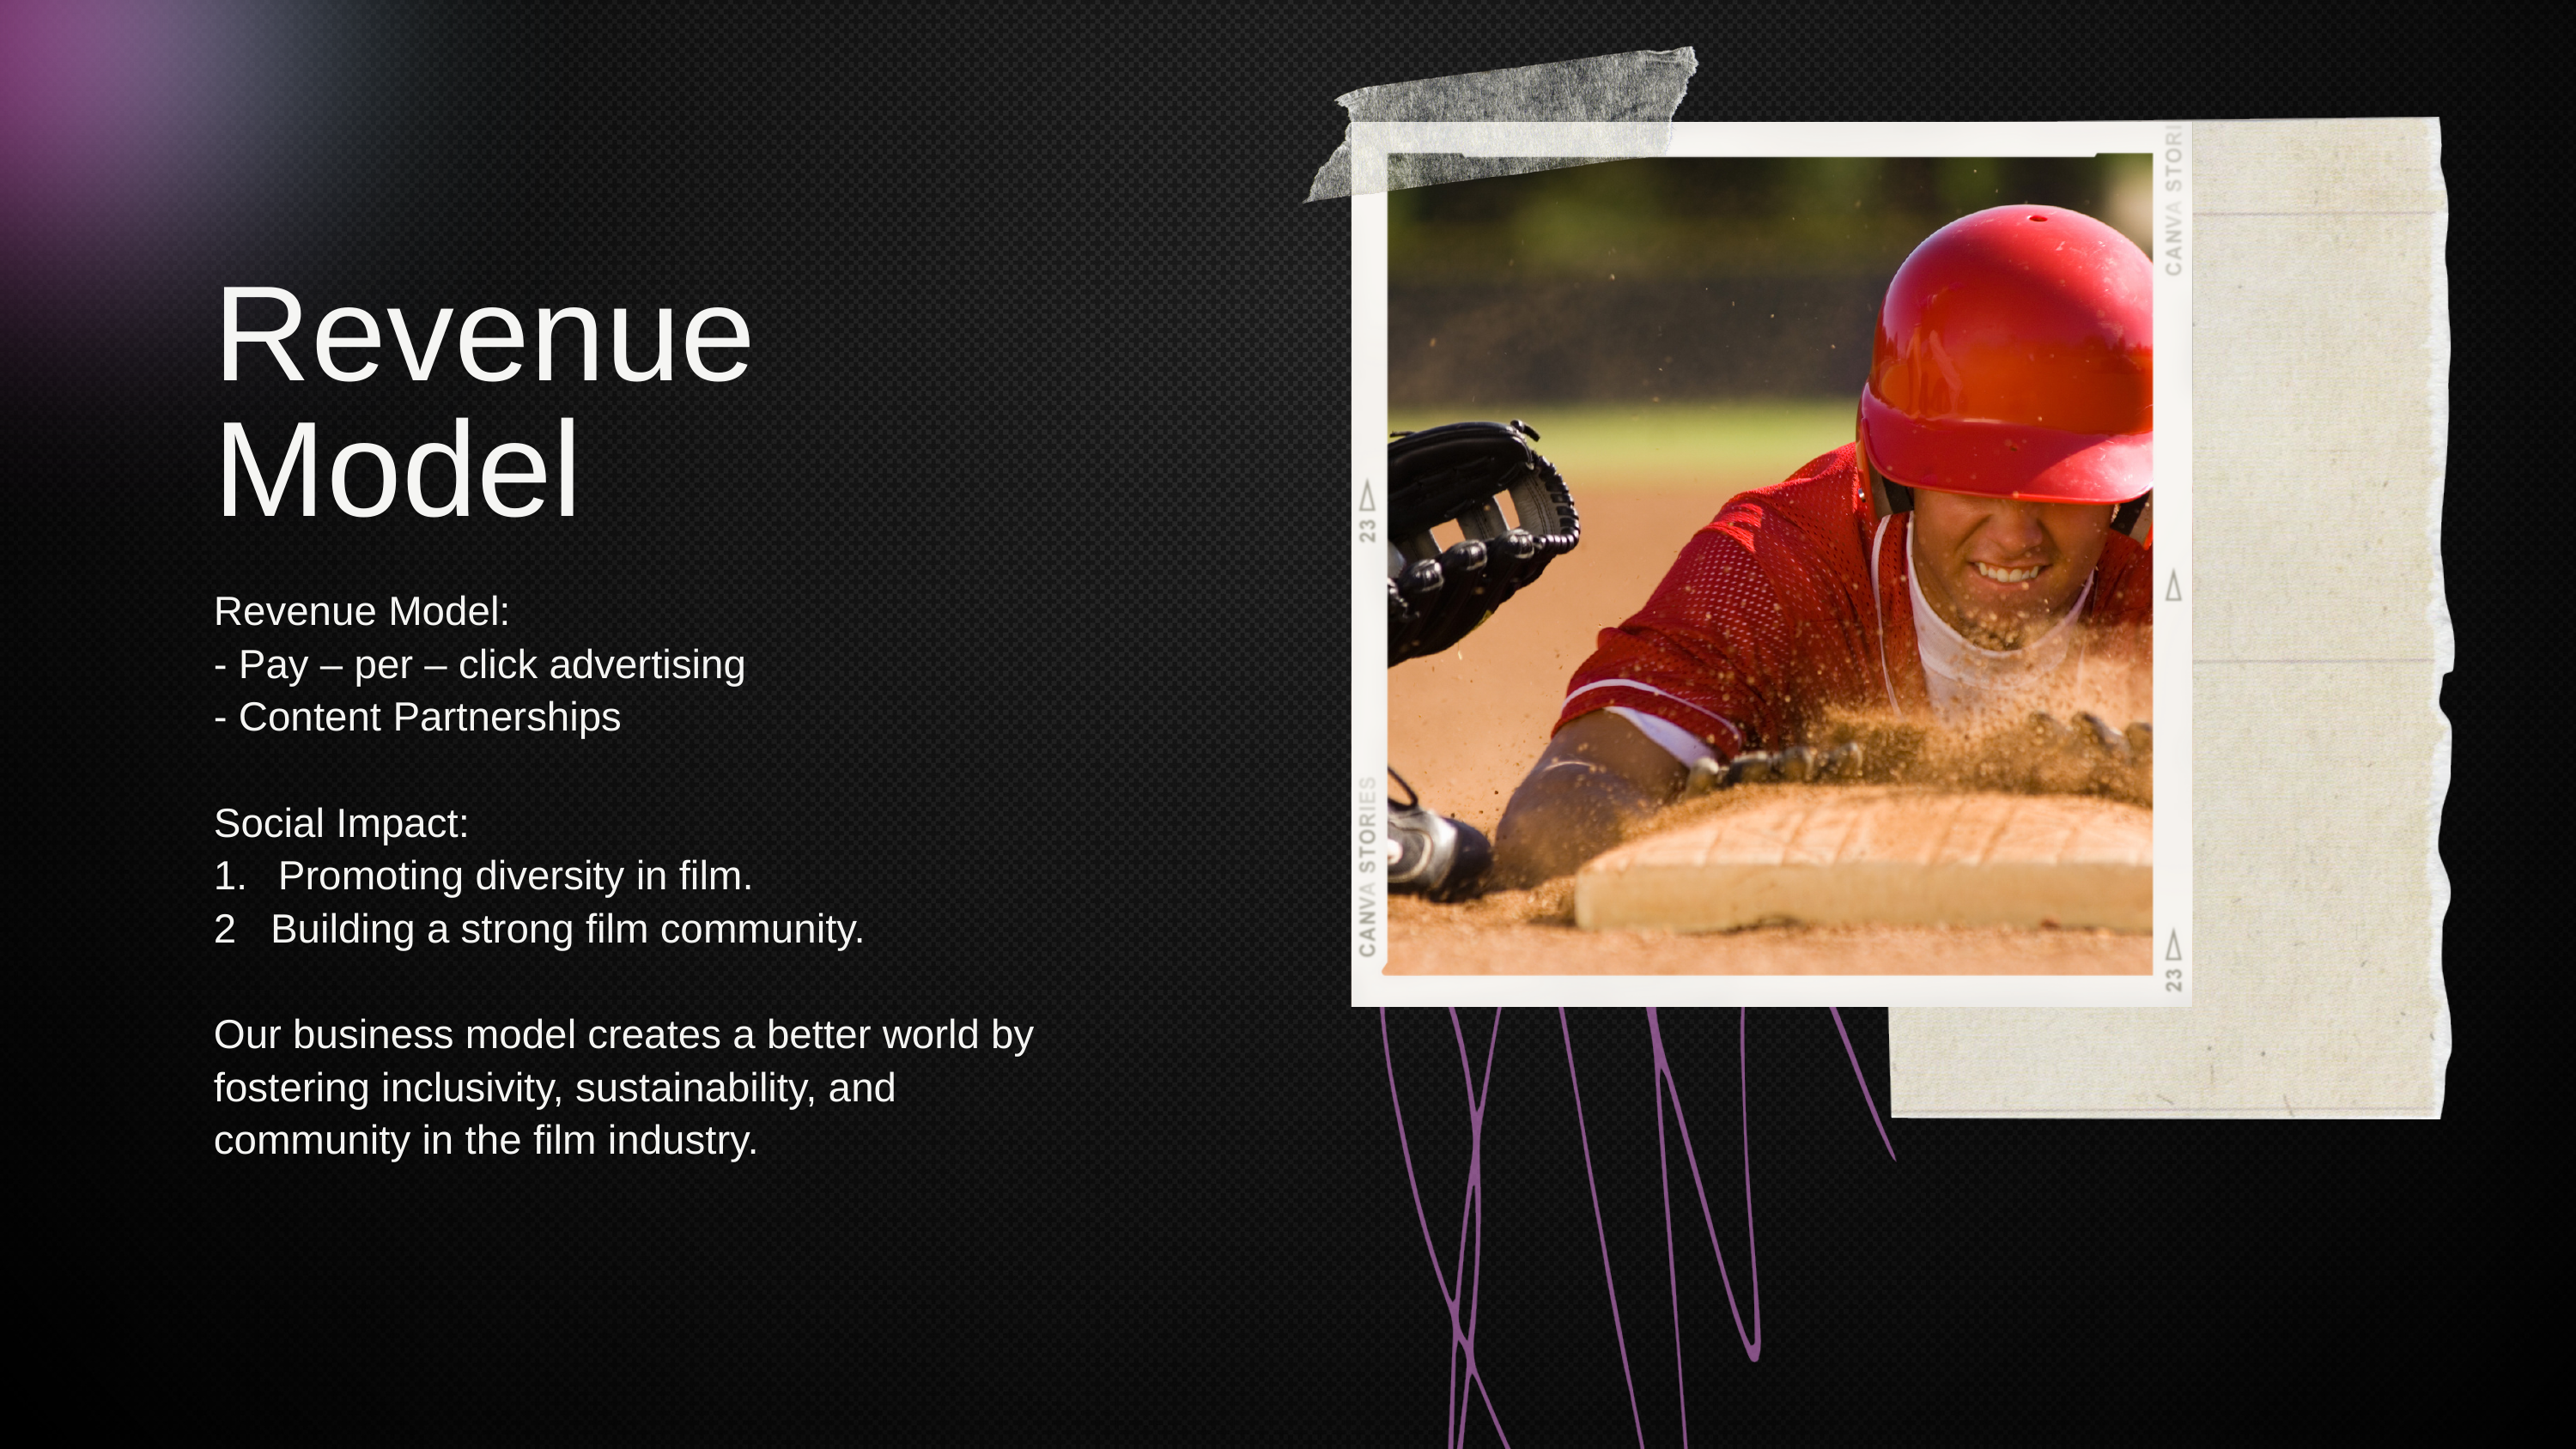

Revenue Model
Revenue Model:
- Pay – per – click advertising
- Content Partnerships

Social Impact:
Promoting diversity in film.
2   Building a strong film community.

Our business model creates a better world by fostering inclusivity, sustainability, and community in the film industry.